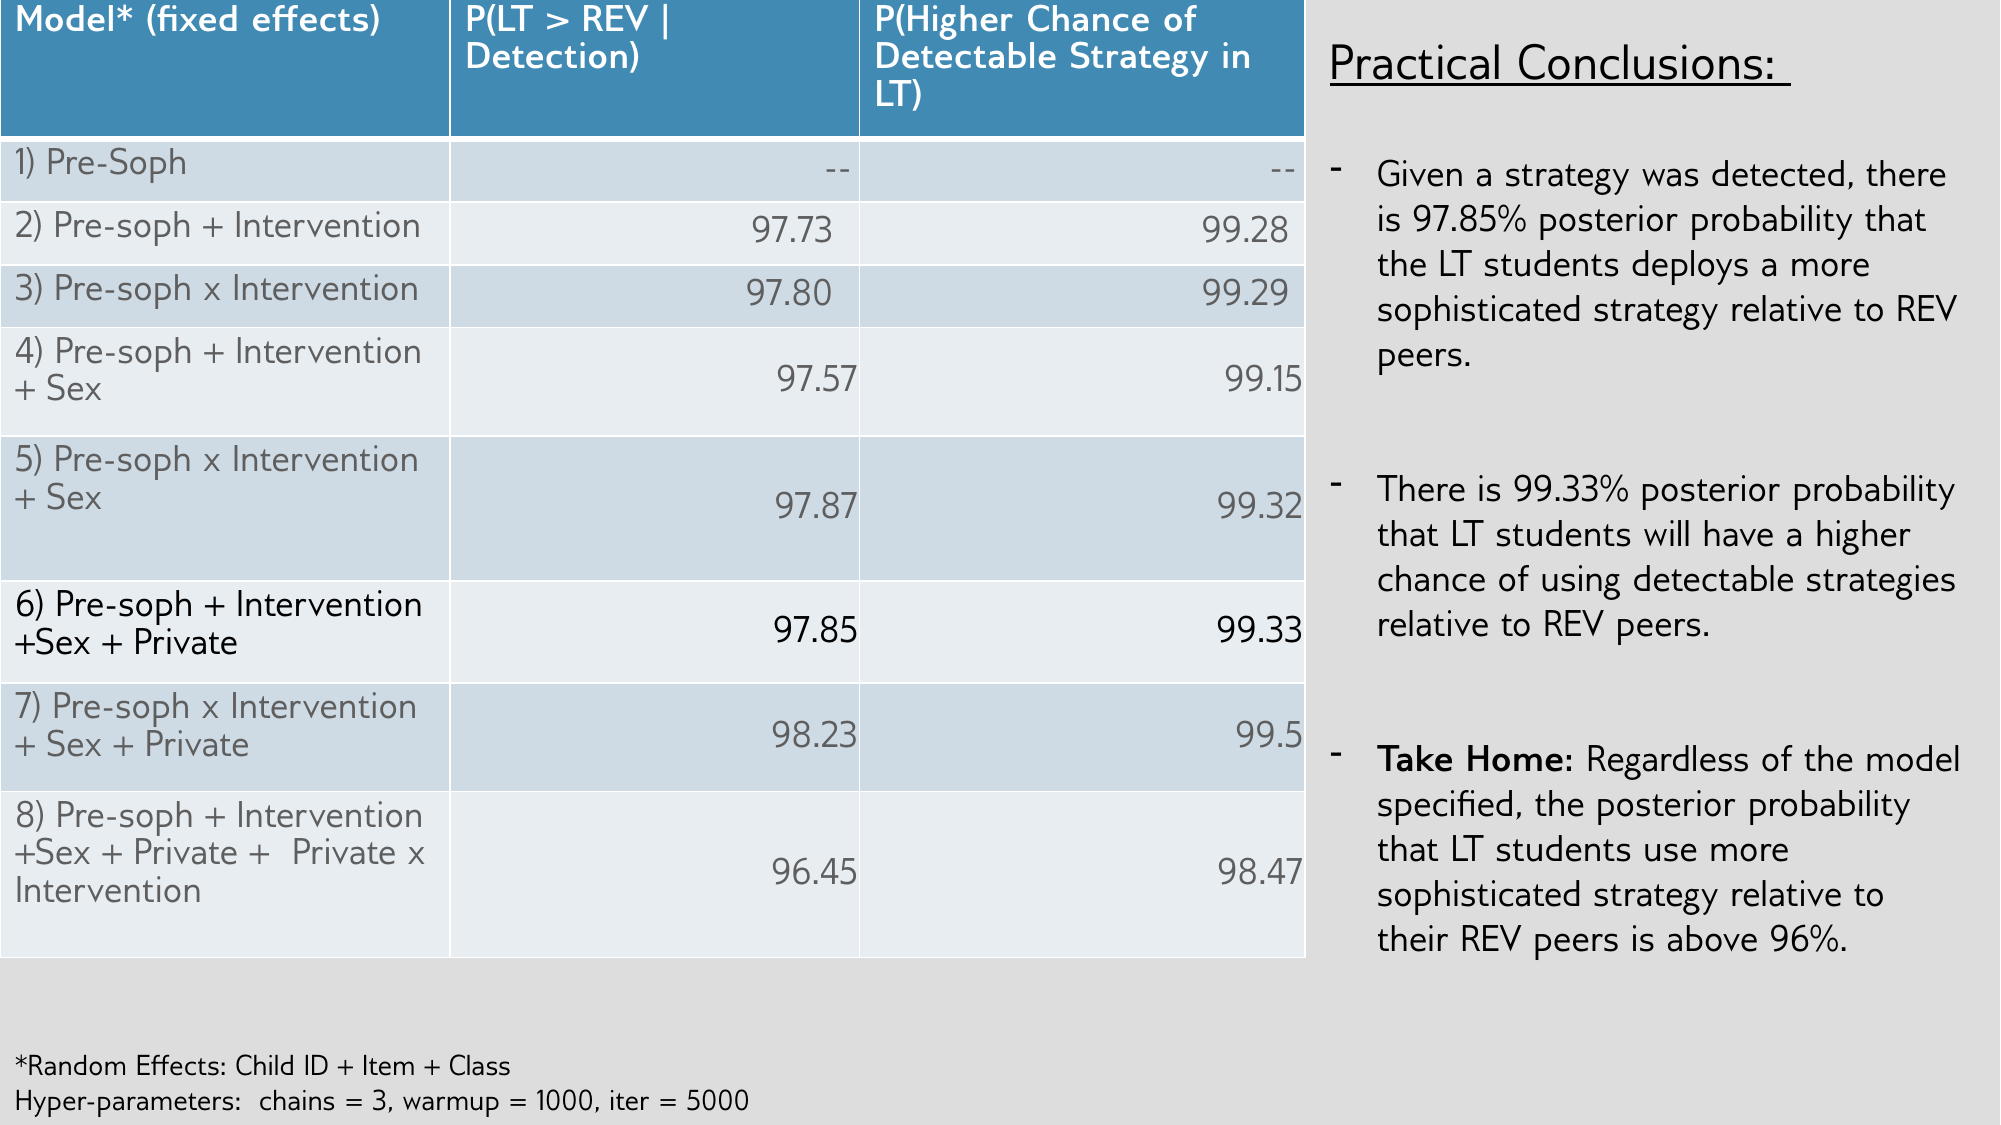

| Model\* (fixed effects) | P(LT > REV | Detection) | P(Higher Chance of Detectable Strategy in LT) |
| --- | --- | --- |
| 1) Pre-Soph | -- | -- |
| 2) Pre-soph + Intervention | 97.73 | 99.28 |
| 3) Pre-soph x Intervention | 97.80 | 99.29 |
| 4) Pre-soph + Intervention + Sex | 97.57 | 99.15 |
| 5) Pre-soph x Intervention + Sex | 97.87 | 99.32 |
| 6) Pre-soph + Intervention +Sex + Private | 97.85 | 99.33 |
| 7) Pre-soph x Intervention + Sex + Private | 98.23 | 99.5 |
| 8) Pre-soph + Intervention +Sex + Private + Private x Intervention | 96.45 | 98.47 |
Practical Conclusions:

Given a strategy was detected, there is 97.85% posterior probability that the LT students deploys a more sophisticated strategy relative to REV peers.

There is 99.33% posterior probability that LT students will have a higher chance of using detectable strategies relative to REV peers.

Take Home: Regardless of the model specified, the posterior probability that LT students use more sophisticated strategy relative to their REV peers is above 96%.

*Random Effects: Child ID + Item + Class
Hyper-parameters:  chains = 3, warmup = 1000, iter = 5000